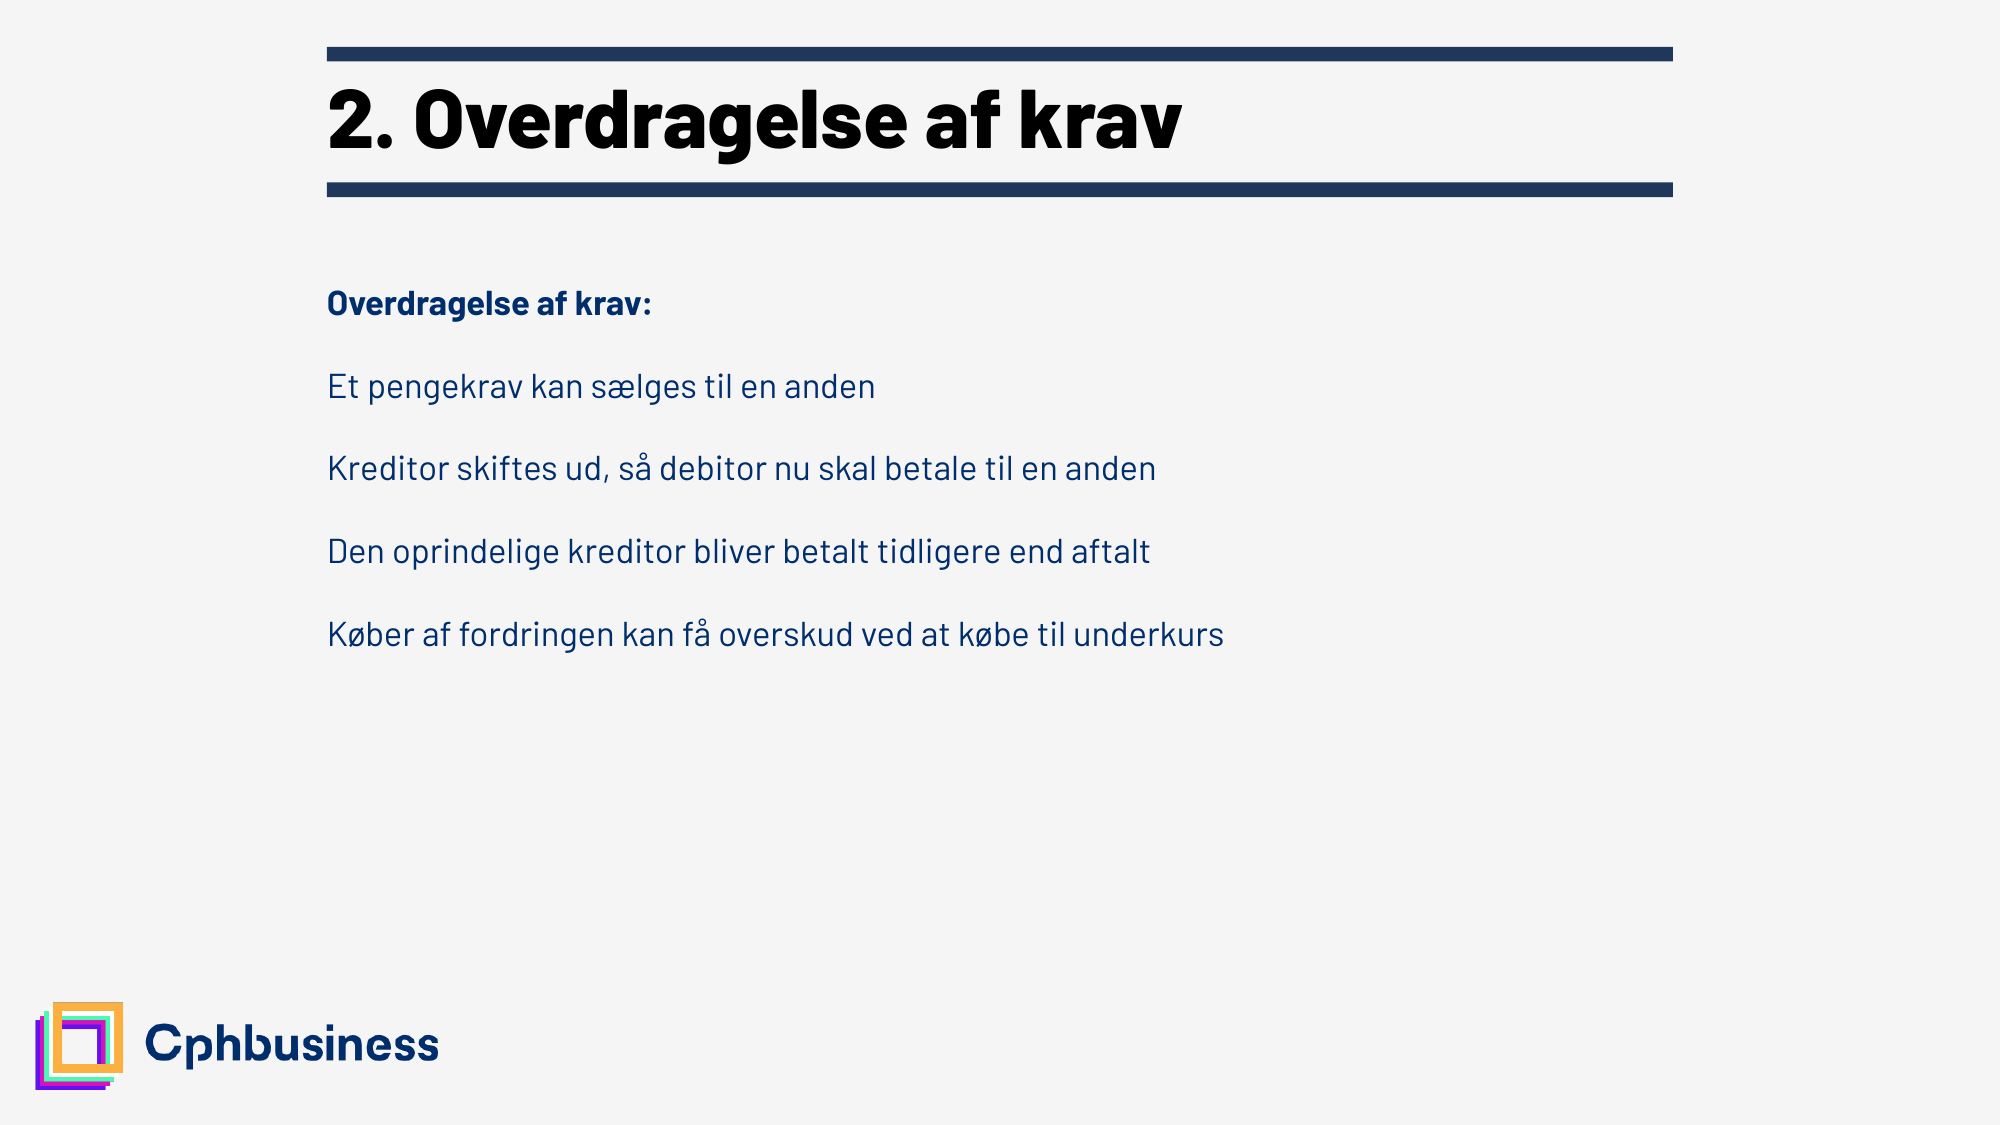

# 2. Overdragelse af krav

Overdragelse af krav:

Et pengekrav kan sælges til en anden

Kreditor skiftes ud, så debitor nu skal betale til en anden

Den oprindelige kreditor bliver betalt tidligere end aftalt

Køber af fordringen kan få overskud ved at købe til underkurs